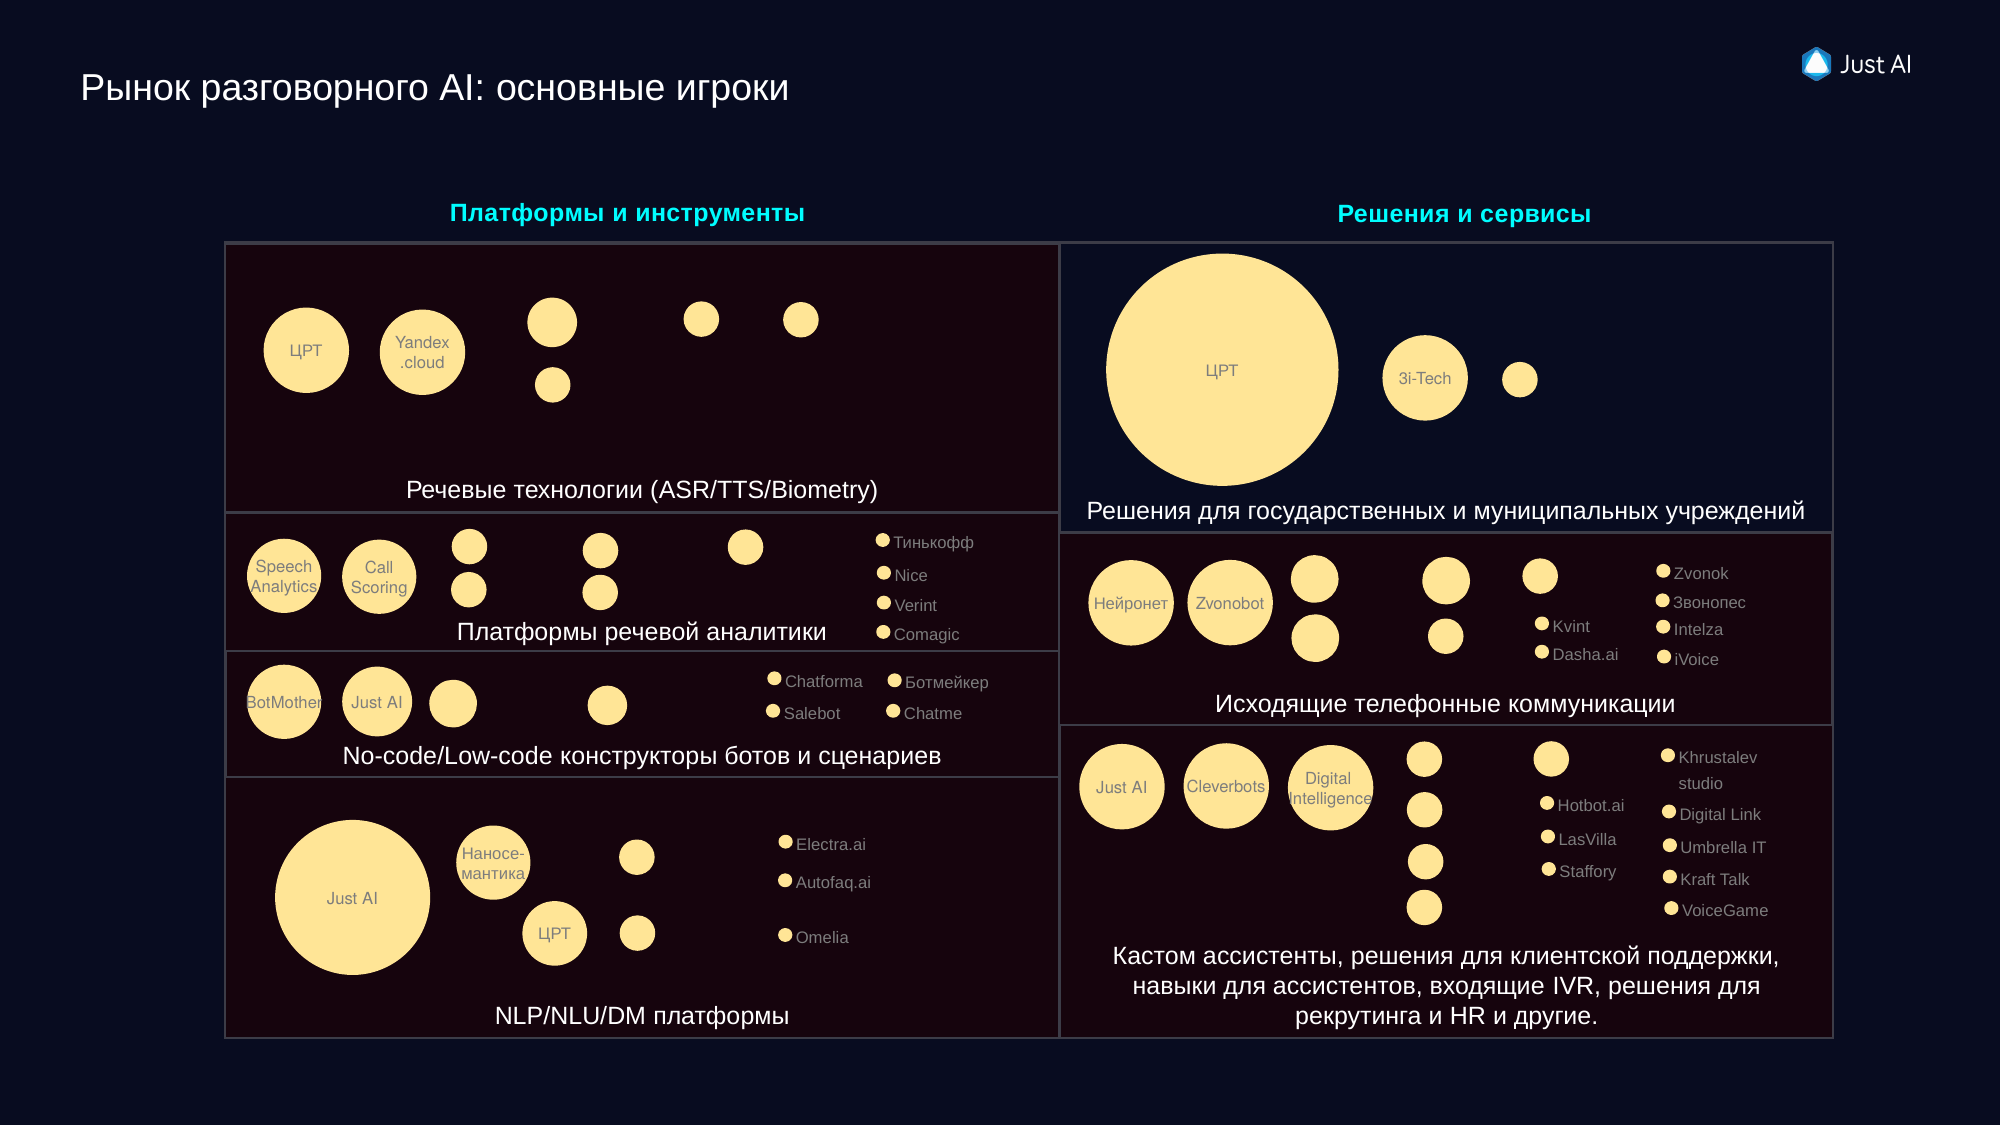

Рынок разговорного AI: основные игроки
Платформы и инструменты
Решения и сервисы

Решения для государственных и муниципальных учреждений
Речевые технологии (ASR/TTS/Biometry)
ЦРТ
 Тинькофф
ASM
3i-Tech
ЦРТ
Yandex
.cloud
3i-Tech
BSS
Google
Платформы речевой аналитики
Тинькофф

3i-Tech
Ростелеком
Исходящие телефонные коммуникации
Фонемика
Speech
Analytics
Call
Scoring
Zvonok

Nice

 Robovoice
 АБК
Just AI
Zvonobot
Нейронет
Voca-Tech
Манго-телеком
Звонопес

Verint

Kvint

Intelza

Comagic

 Twin24
Infobot
Dasha.ai

iVoice

No-code/Low-code конструкторы ботов и сценариев
Chatforma

Ботмейкер

BotMother
Just AI
MTT Voicebox
Voximplant КИТ
Salebot

Chatme

Кастом ассистенты, решения для клиентской поддержки, навыки для ассистентов, входящие IVR, решения для рекрутинга и HR и другие.
Khrustalev studio

BSS
Sever.AI
Cleverbots
Just AI
Digital
Intelligence
NLP/NLU/DM платформы
Hotbot.ai

Digital Link

Eora
LasVilla

Electra.ai

Just AI
Umbrella IT

Наносе-
мантика
Naumen
Krok
Staffory

Kraft Talk

Autofaq.ai

VoiceGame

Шторм Технологии
ЦРТ
Omelia

Dialogflow